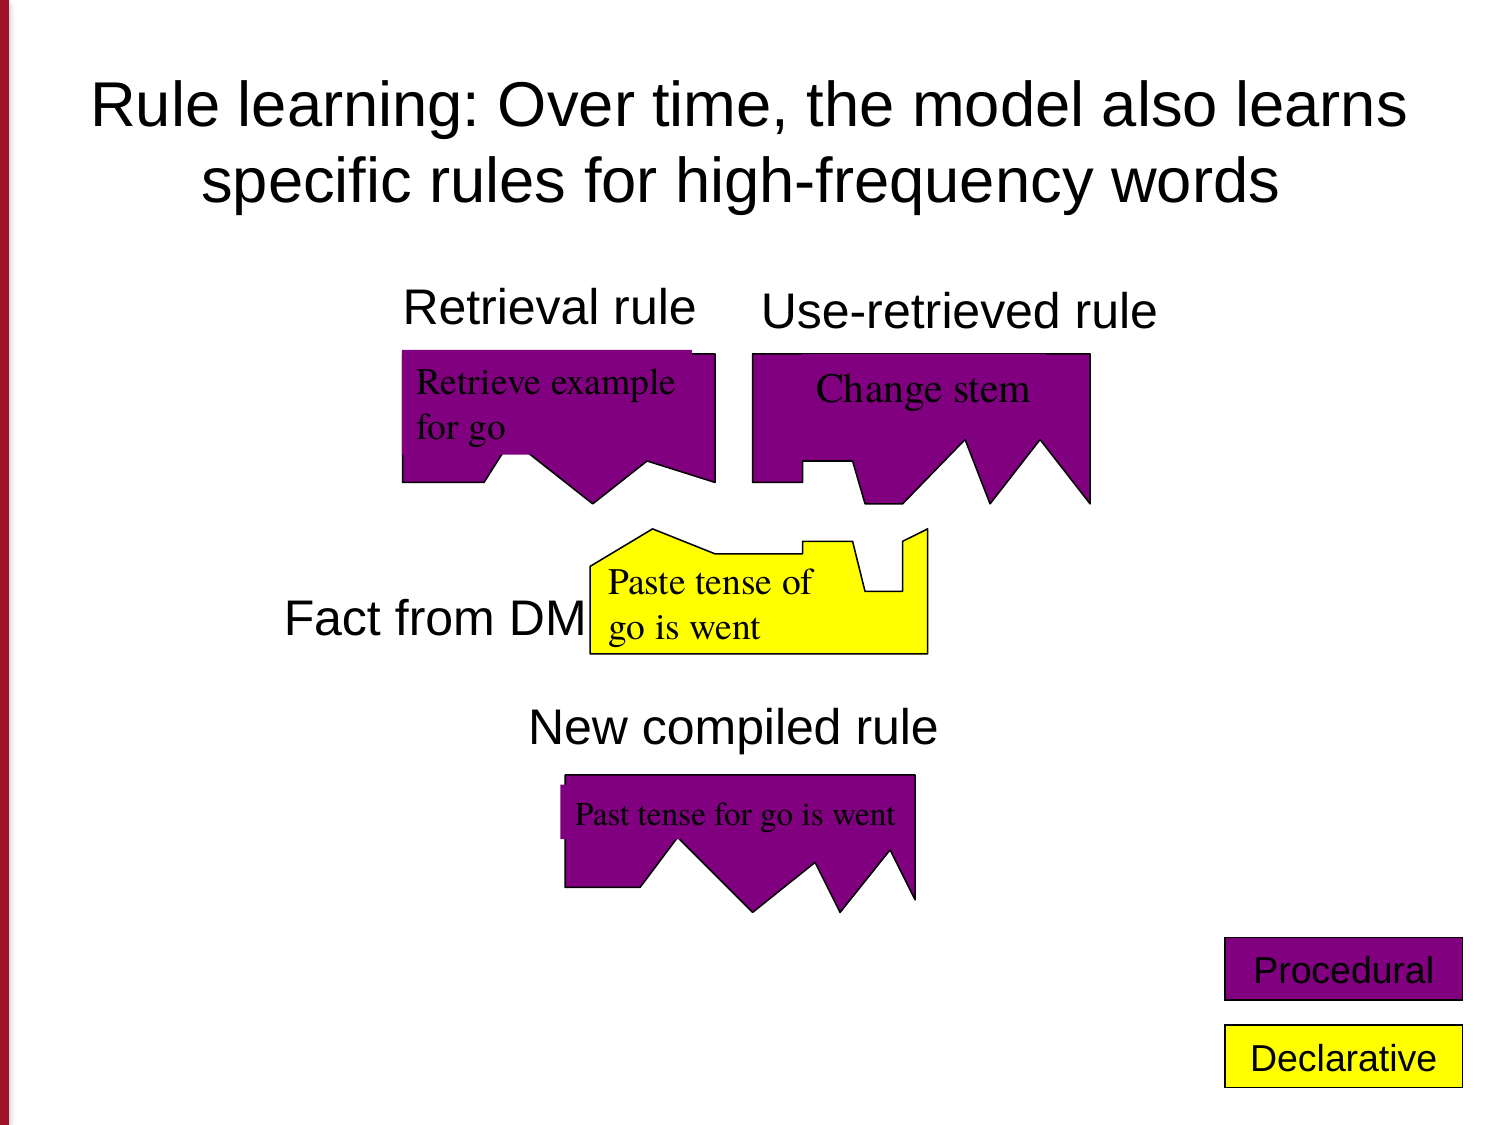

# Rule learning: Over time, the model also learns specific rules for high-frequency words
Retrieval rule
Use-retrieved rule
Retrieve example
for go

Change stem

Paste tense of
go is went
Fact from DM

Past tense for go is went
New compiled rule
Procedural
Declarative